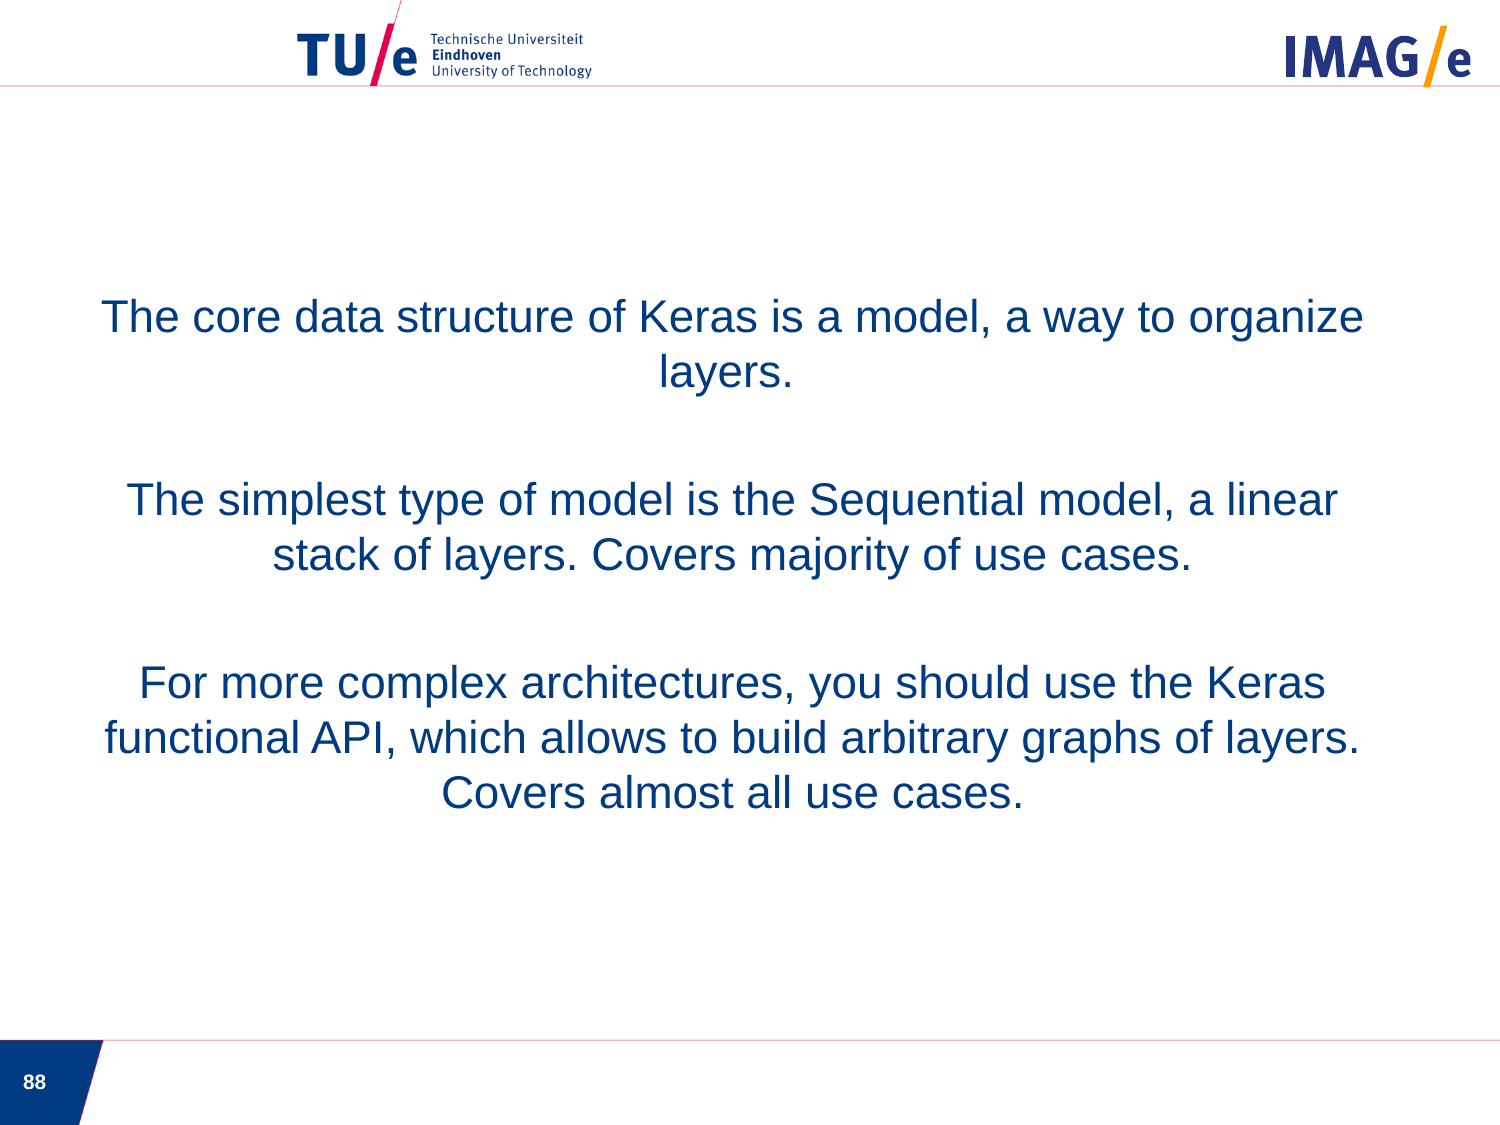

The core data structure of Keras is a model, a way to organize layers.

The simplest type of model is the Sequential model, a linear stack of layers. Covers majority of use cases.

For more complex architectures, you should use the Keras functional API, which allows to build arbitrary graphs of layers. Covers almost all use cases.

88